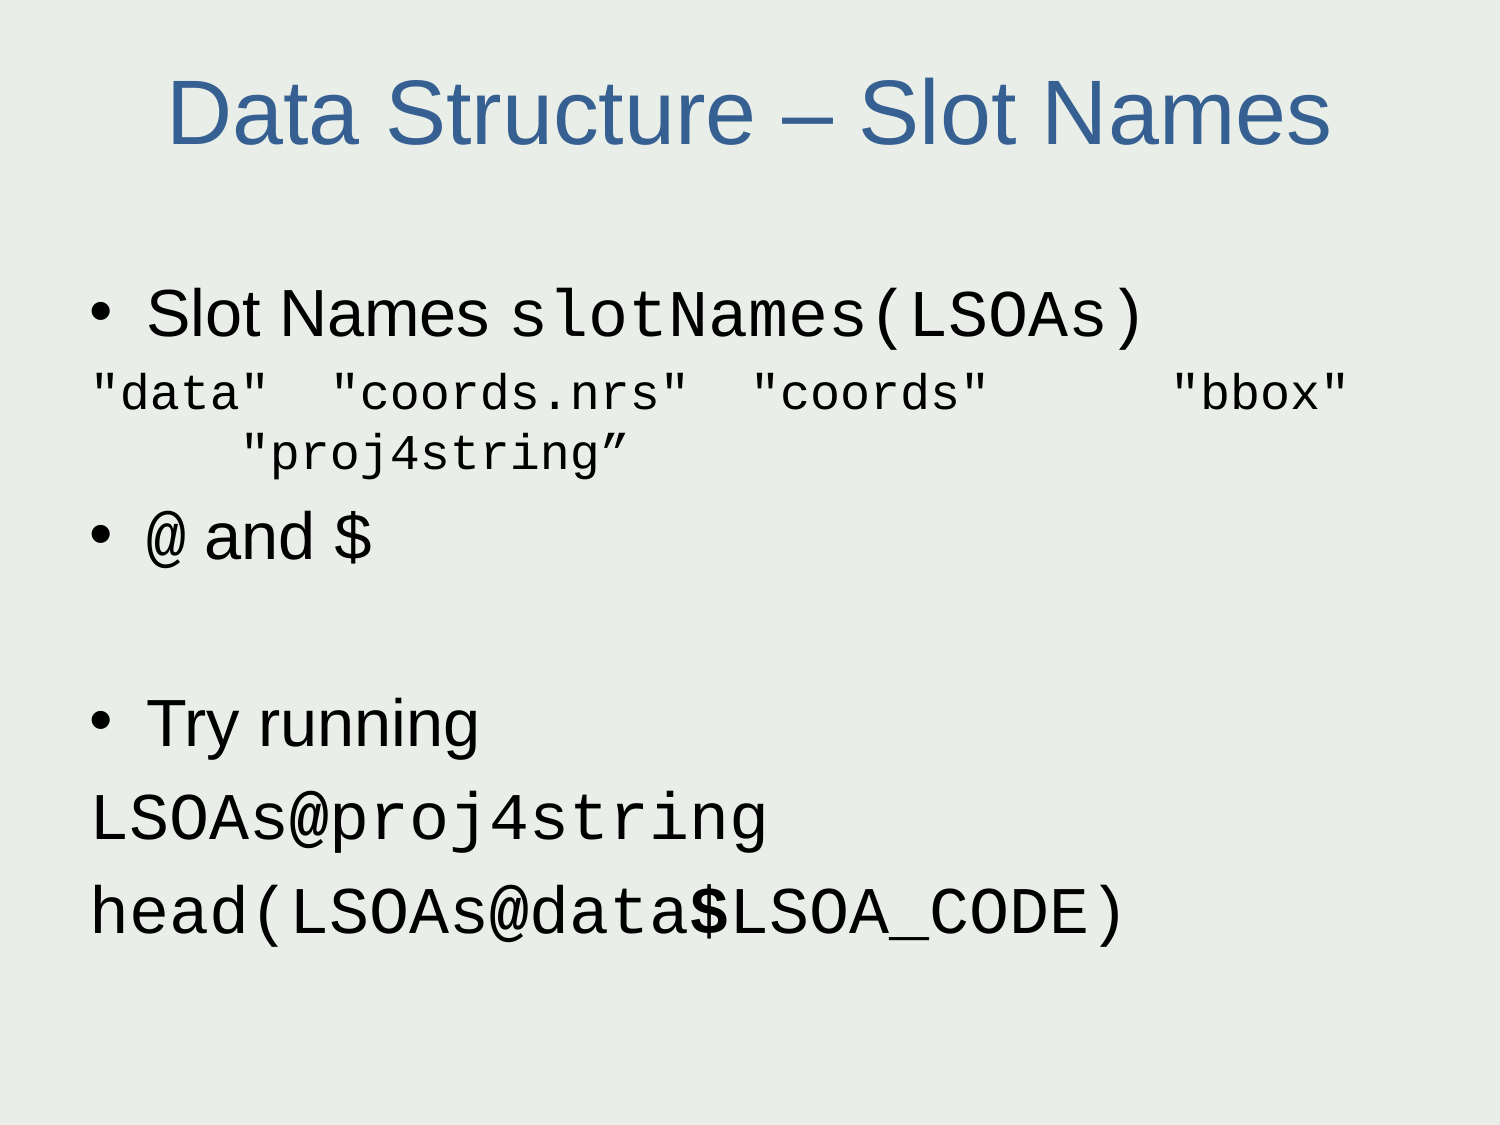

# Data Structure – Slot Names
Slot Names slotNames(LSOAs)
"data"  "coords.nrs"  "coords"      "bbox"        "proj4string”
@ and $

Try running
LSOAs@proj4string
head(LSOAs@data$LSOA_CODE)